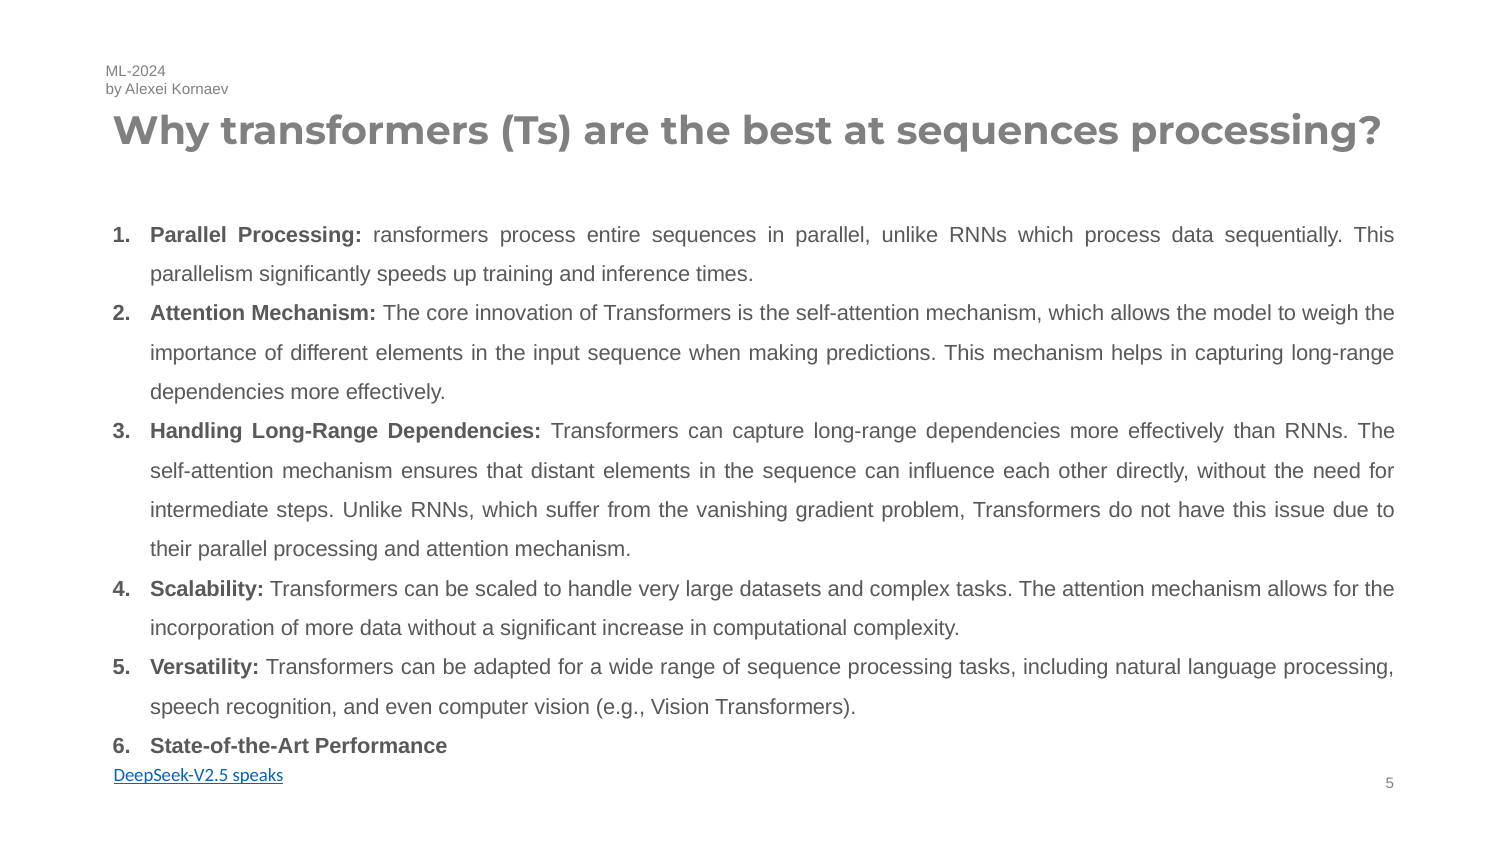

ML-2024
by Alexei Kornaev
Why transformers (Ts) are the best at sequences processing?
Parallel Processing: ransformers process entire sequences in parallel, unlike RNNs which process data sequentially. This parallelism significantly speeds up training and inference times.
Attention Mechanism: The core innovation of Transformers is the self-attention mechanism, which allows the model to weigh the importance of different elements in the input sequence when making predictions. This mechanism helps in capturing long-range dependencies more effectively.
Handling Long-Range Dependencies: Transformers can capture long-range dependencies more effectively than RNNs. The self-attention mechanism ensures that distant elements in the sequence can influence each other directly, without the need for intermediate steps. Unlike RNNs, which suffer from the vanishing gradient problem, Transformers do not have this issue due to their parallel processing and attention mechanism.
Scalability: Transformers can be scaled to handle very large datasets and complex tasks. The attention mechanism allows for the incorporation of more data without a significant increase in computational complexity.
Versatility: Transformers can be adapted for a wide range of sequence processing tasks, including natural language processing, speech recognition, and even computer vision (e.g., Vision Transformers).
State-of-the-Art Performance
DeepSeek-V2.5 speaks
5